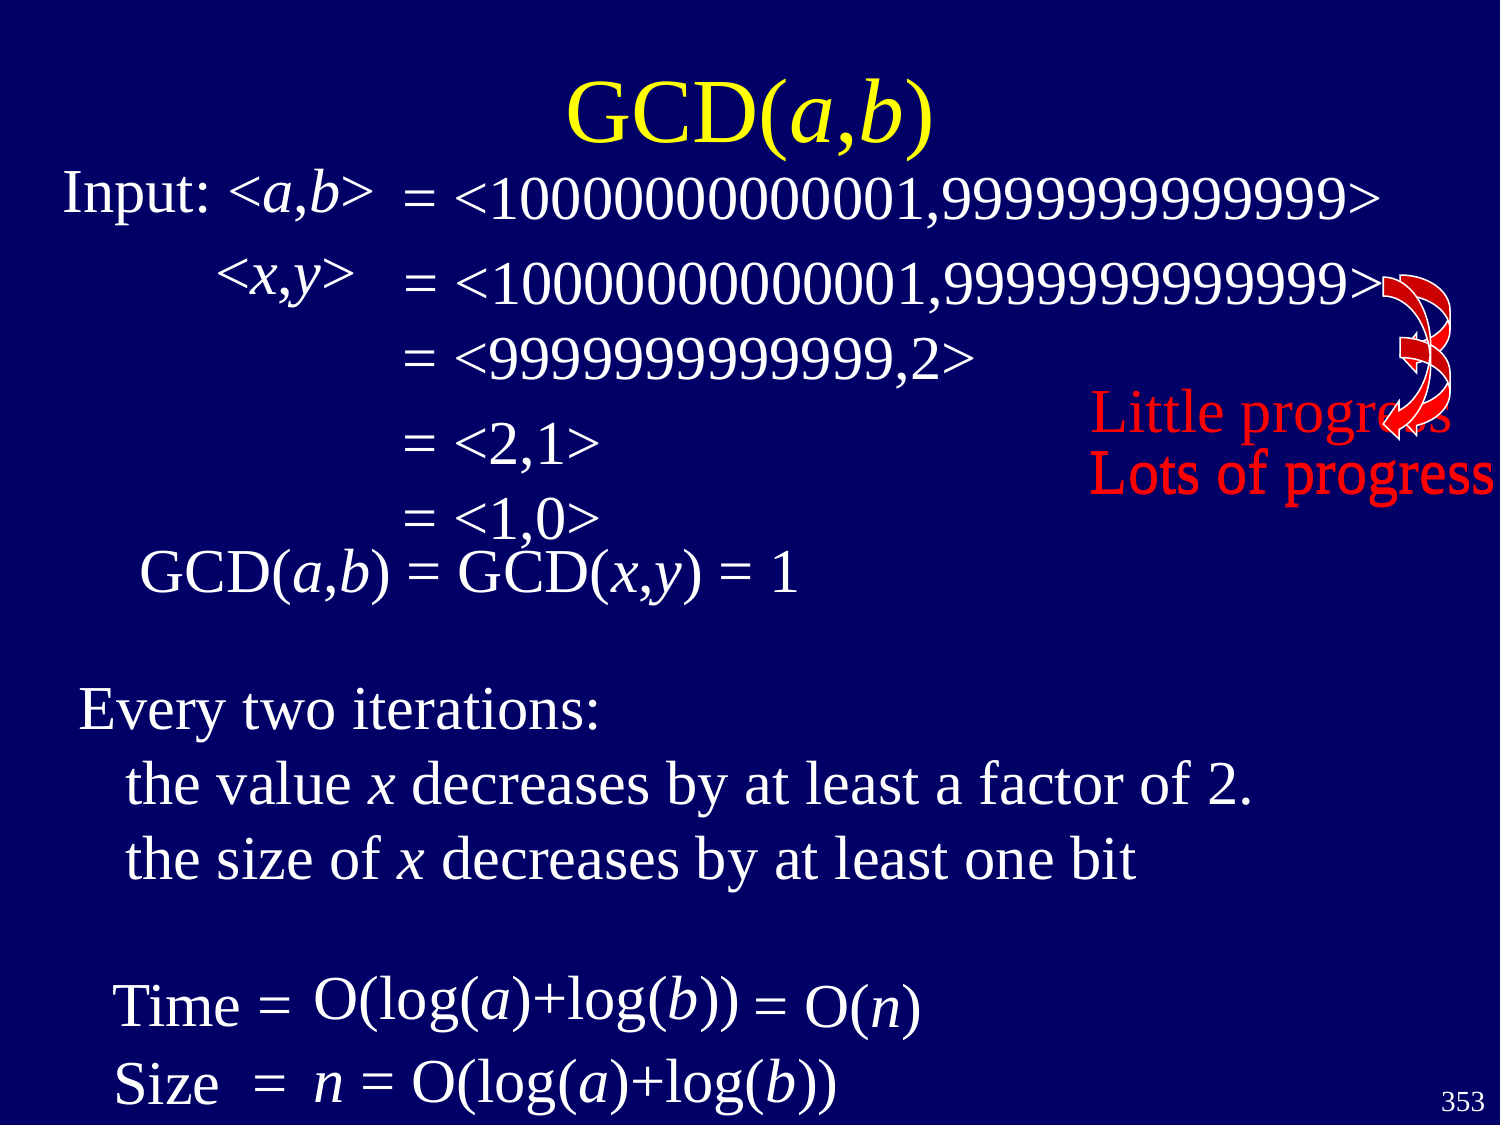

# GCD(a,b)
Input: <a,b>
= <10000000000001,9999999999999>
<x,y>
= <10000000000001,9999999999999>

Little progress

Lots of progress
Every two iterations:
   the value x decreases by at least a factor of 2.
   the size of x decreases by at least one bit
= <9999999999999,2>

Lots of progress
= <2,1>
= <1,0>
GCD(a,b) = GCD(x,y) = 1
O(log(a)+log(b))
Time =
n = O(log(a)+log(b))
Size  =
= O(n)